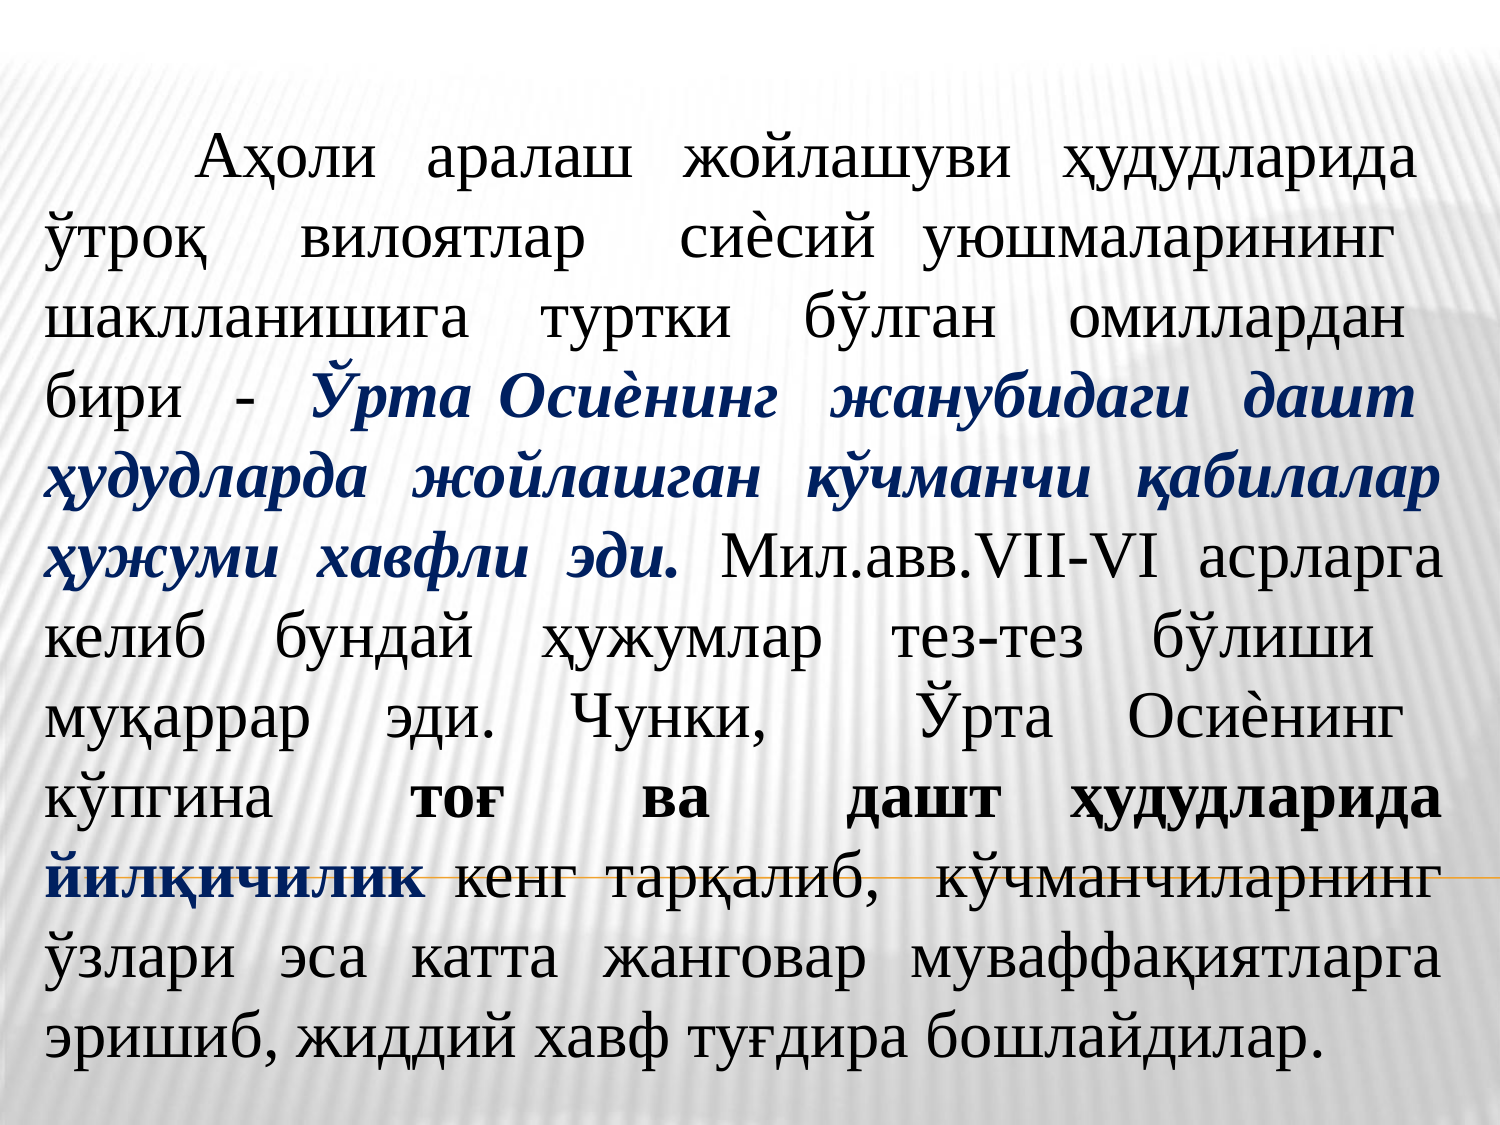

Аҳоли  аралаш  жойлашуви  ҳудудларида  ўтроқ  вилоятлар  сиѐсий уюшмаларининг  шаклланишига  туртки  бўлган  омиллардан  бири  -  Ўрта Осиѐнинг  жанубидаги  дашт  ҳудудларда  жойлашган  кўчманчи  қабилалар ҳужуми хавфли эди. Мил.авв.VII-VI асрларга келиб бундай ҳужумлар тез-тез бўлиши  муқаррар  эди.  Чунки,    Ўрта  Осиѐнинг  кўпгина  тоғ  ва  дашт ҳудудларида йилқичилик кенг тарқалиб,  кўчманчиларнинг ўзлари эса катта жанговар муваффақиятларга эришиб, жиддий хавф туғдира бошлайдилар.